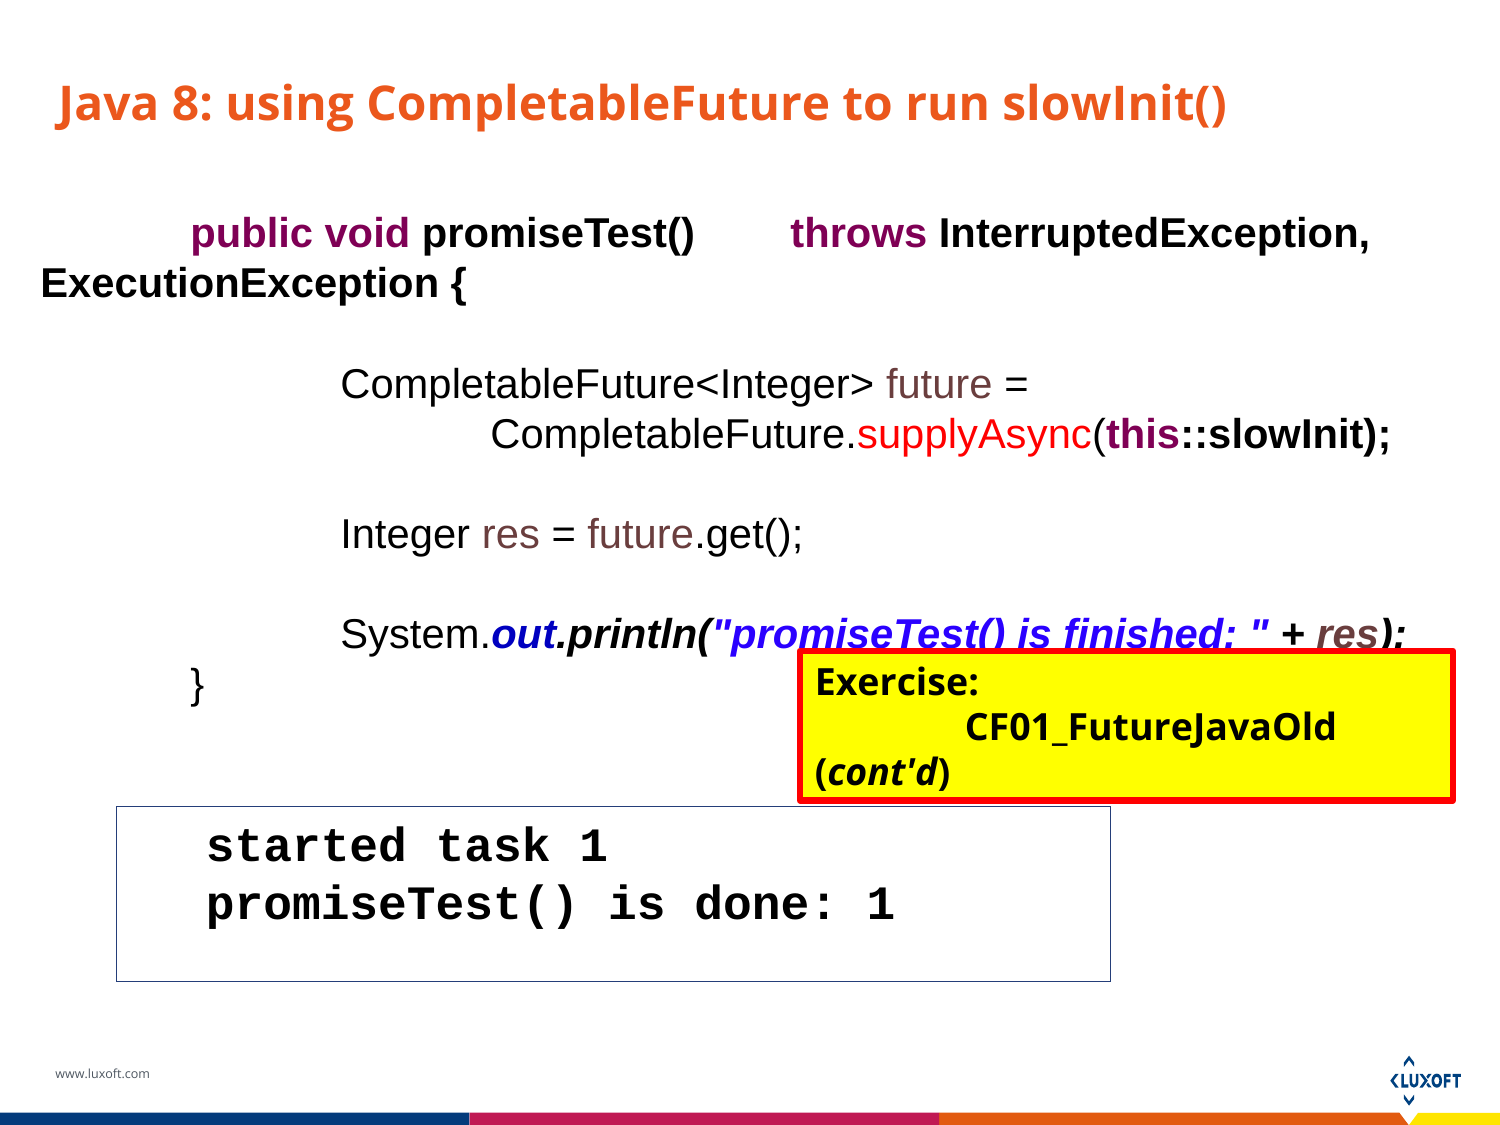

# Java 8: using CompletableFuture to run slowInit()
	public void promiseTest() 	throws InterruptedException, ExecutionException {

		CompletableFuture<Integer> future =
			CompletableFuture.supplyAsync(this::slowInit);

		Integer res = future.get();

		System.out.println("promiseTest() is finished: " + res);
	}

Exercise:
	CF01_FutureJavaOld (cont'd)
started task 1
promiseTest() is done: 1